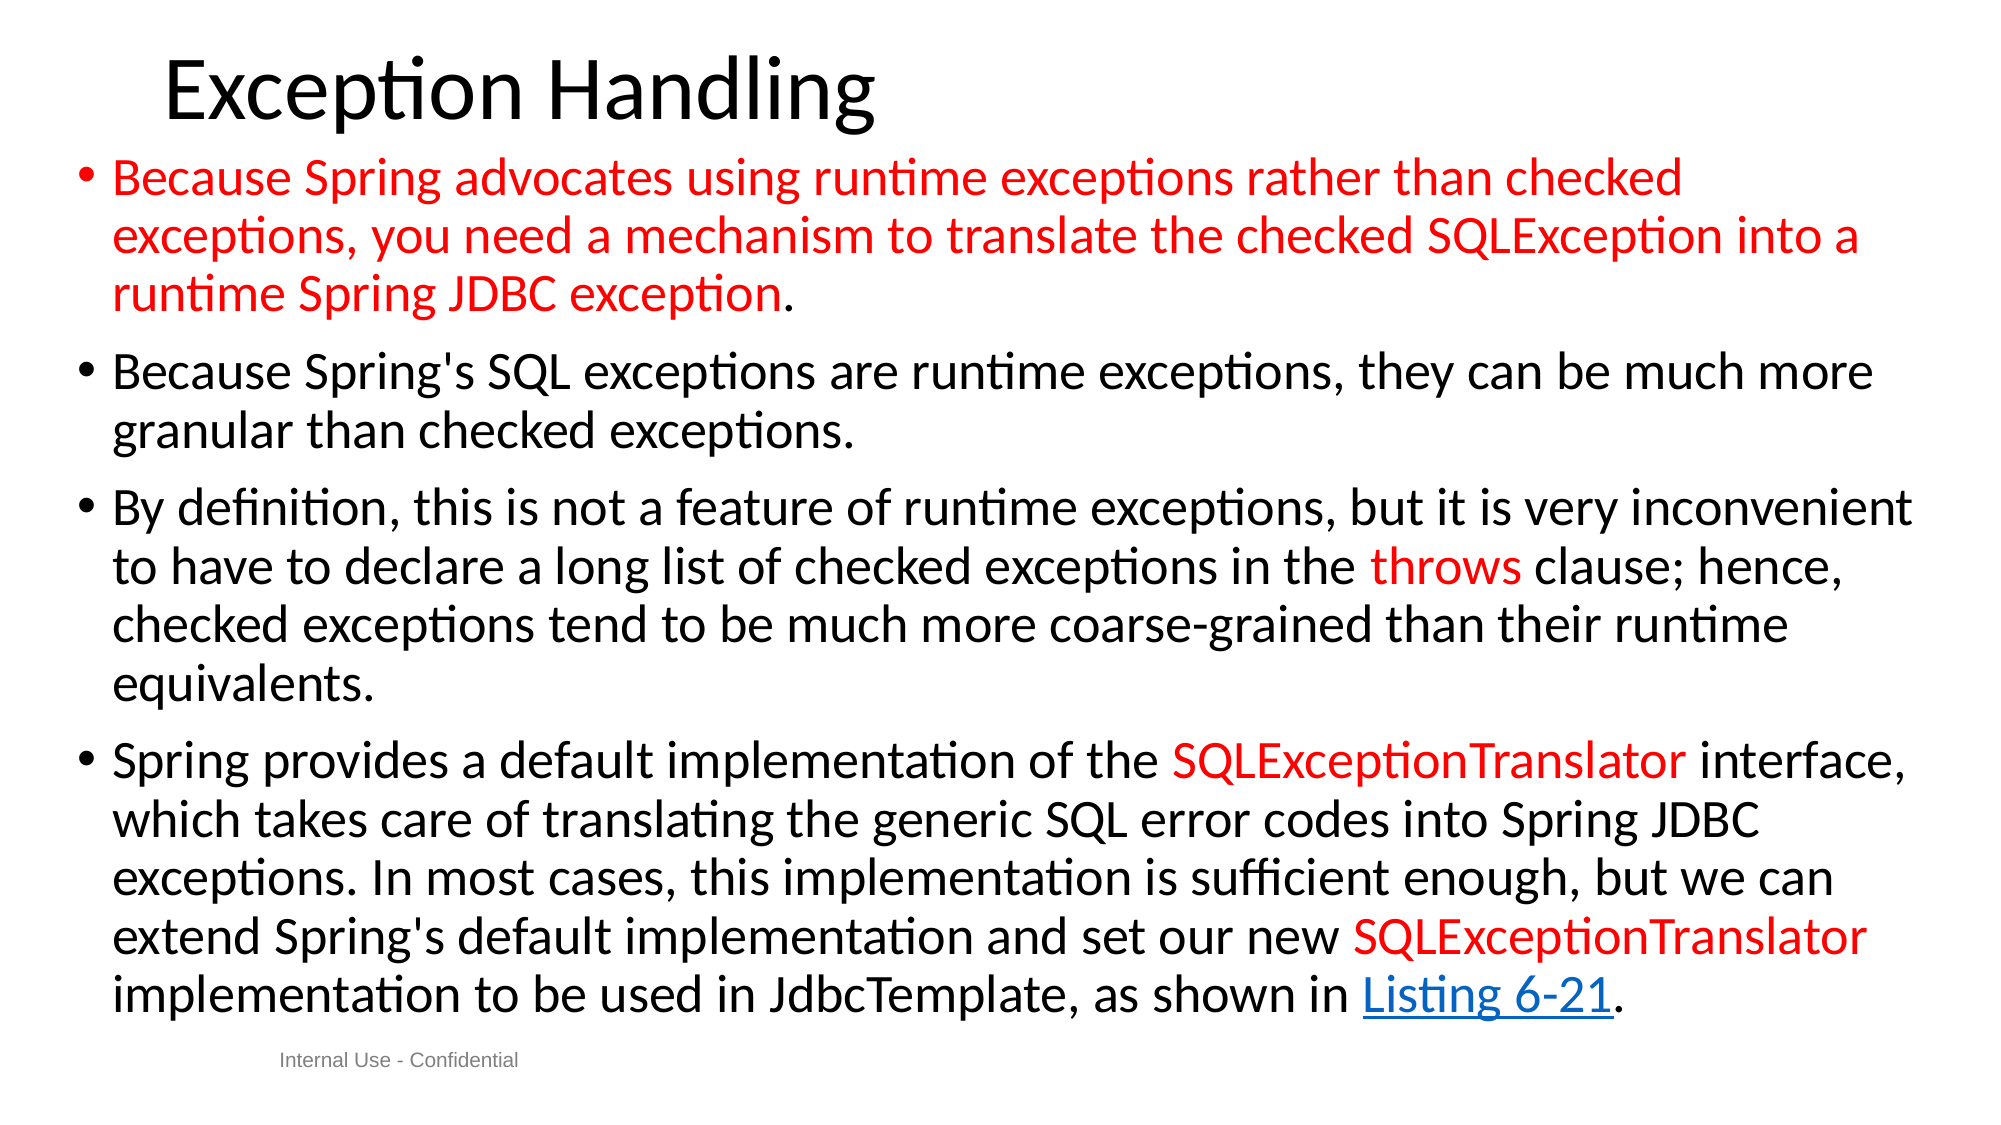

# Exception Handling
Because Spring advocates using runtime exceptions rather than checked exceptions, you need a mechanism to translate the checked SQLException into a runtime Spring JDBC exception.
Because Spring's SQL exceptions are runtime exceptions, they can be much more granular than checked exceptions.
By definition, this is not a feature of runtime exceptions, but it is very inconvenient to have to declare a long list of checked exceptions in the throws clause; hence, checked exceptions tend to be much more coarse-grained than their runtime equivalents.
Spring provides a default implementation of the SQLExceptionTranslator interface, which takes care of translating the generic SQL error codes into Spring JDBC exceptions. In most cases, this implementation is sufficient enough, but we can extend Spring's default implementation and set our new SQLExceptionTranslator implementation to be used in JdbcTemplate, as shown in Listing 6-21.